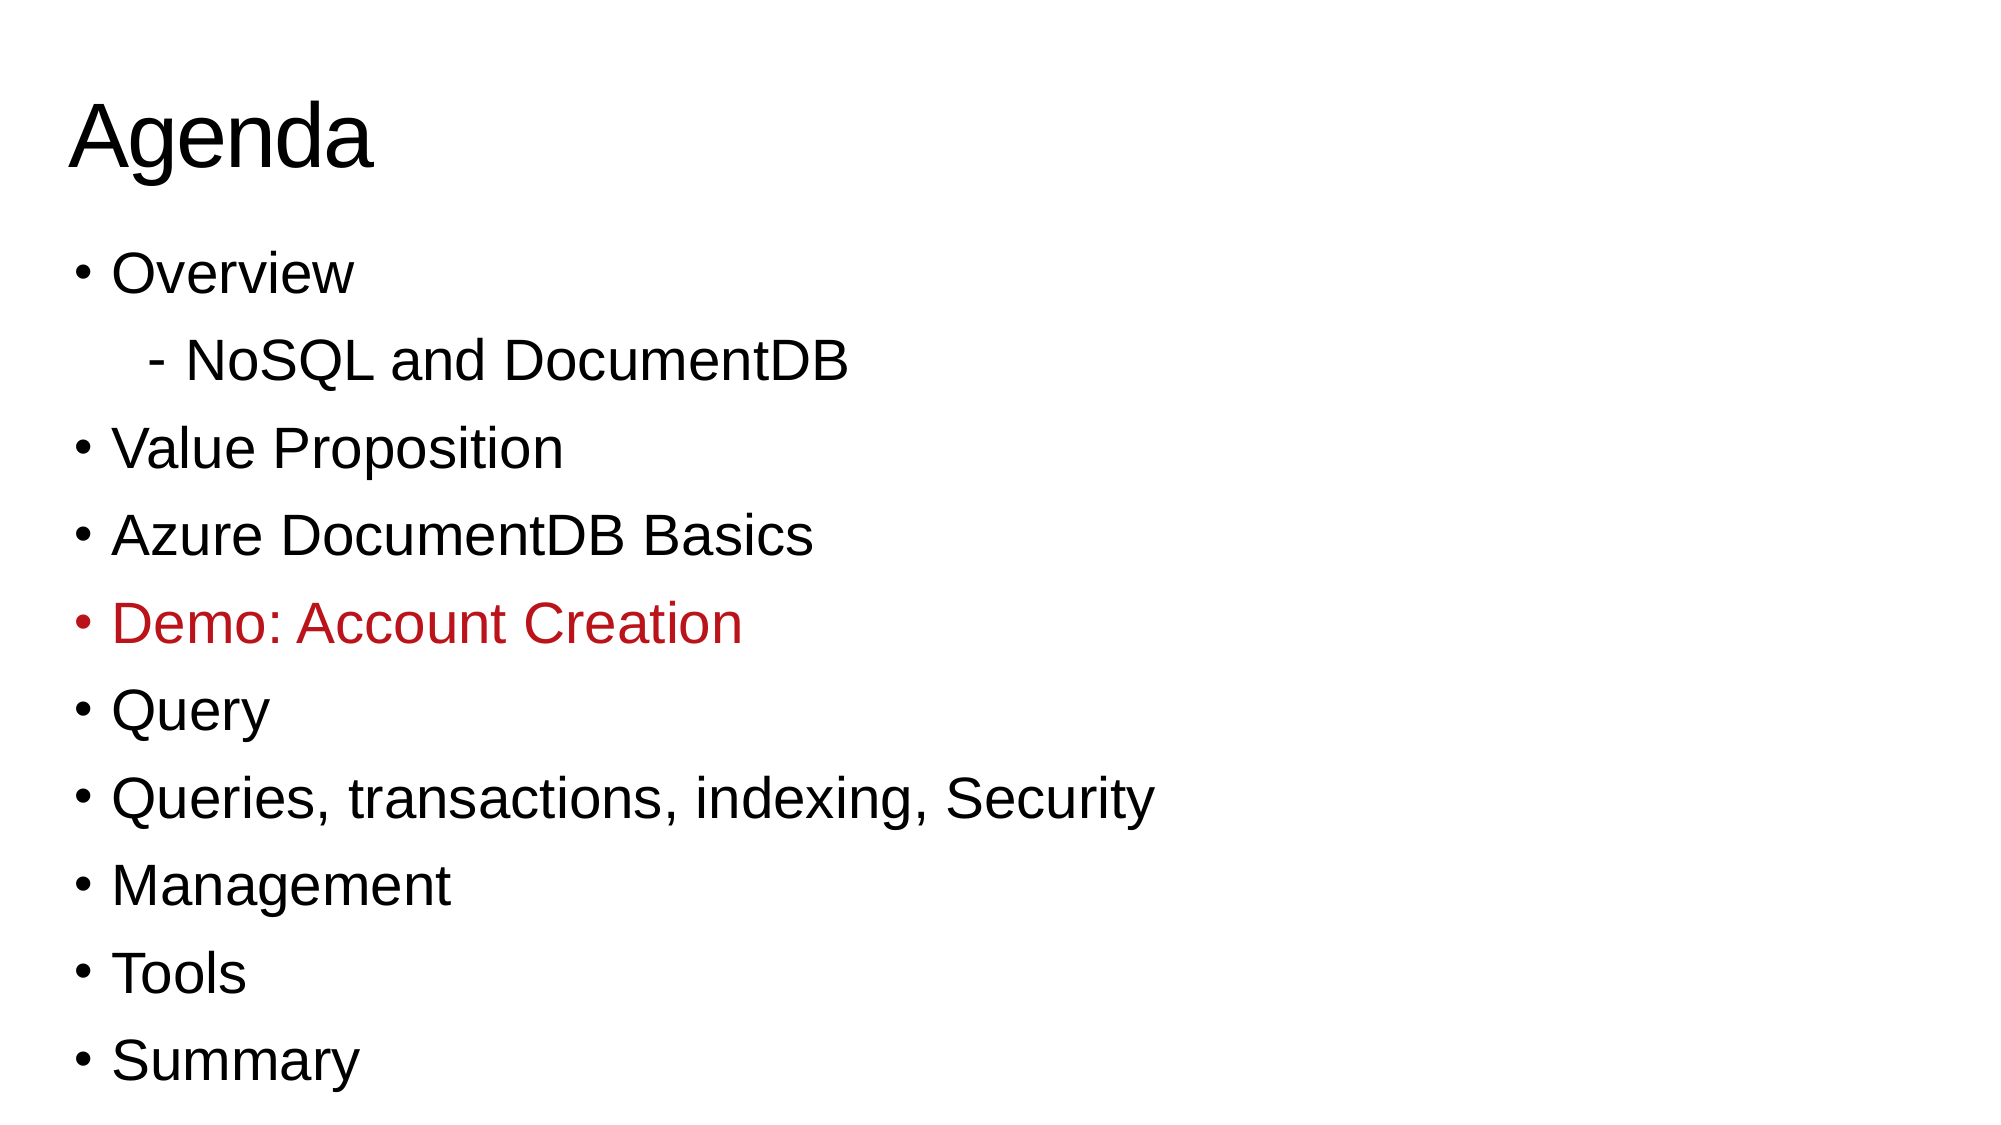

# Agenda
Overview
NoSQL and DocumentDB
Value Proposition
Azure DocumentDB Basics
Demo: Account Creation
Query
Queries, transactions, indexing, Security
Management
Tools
Summary